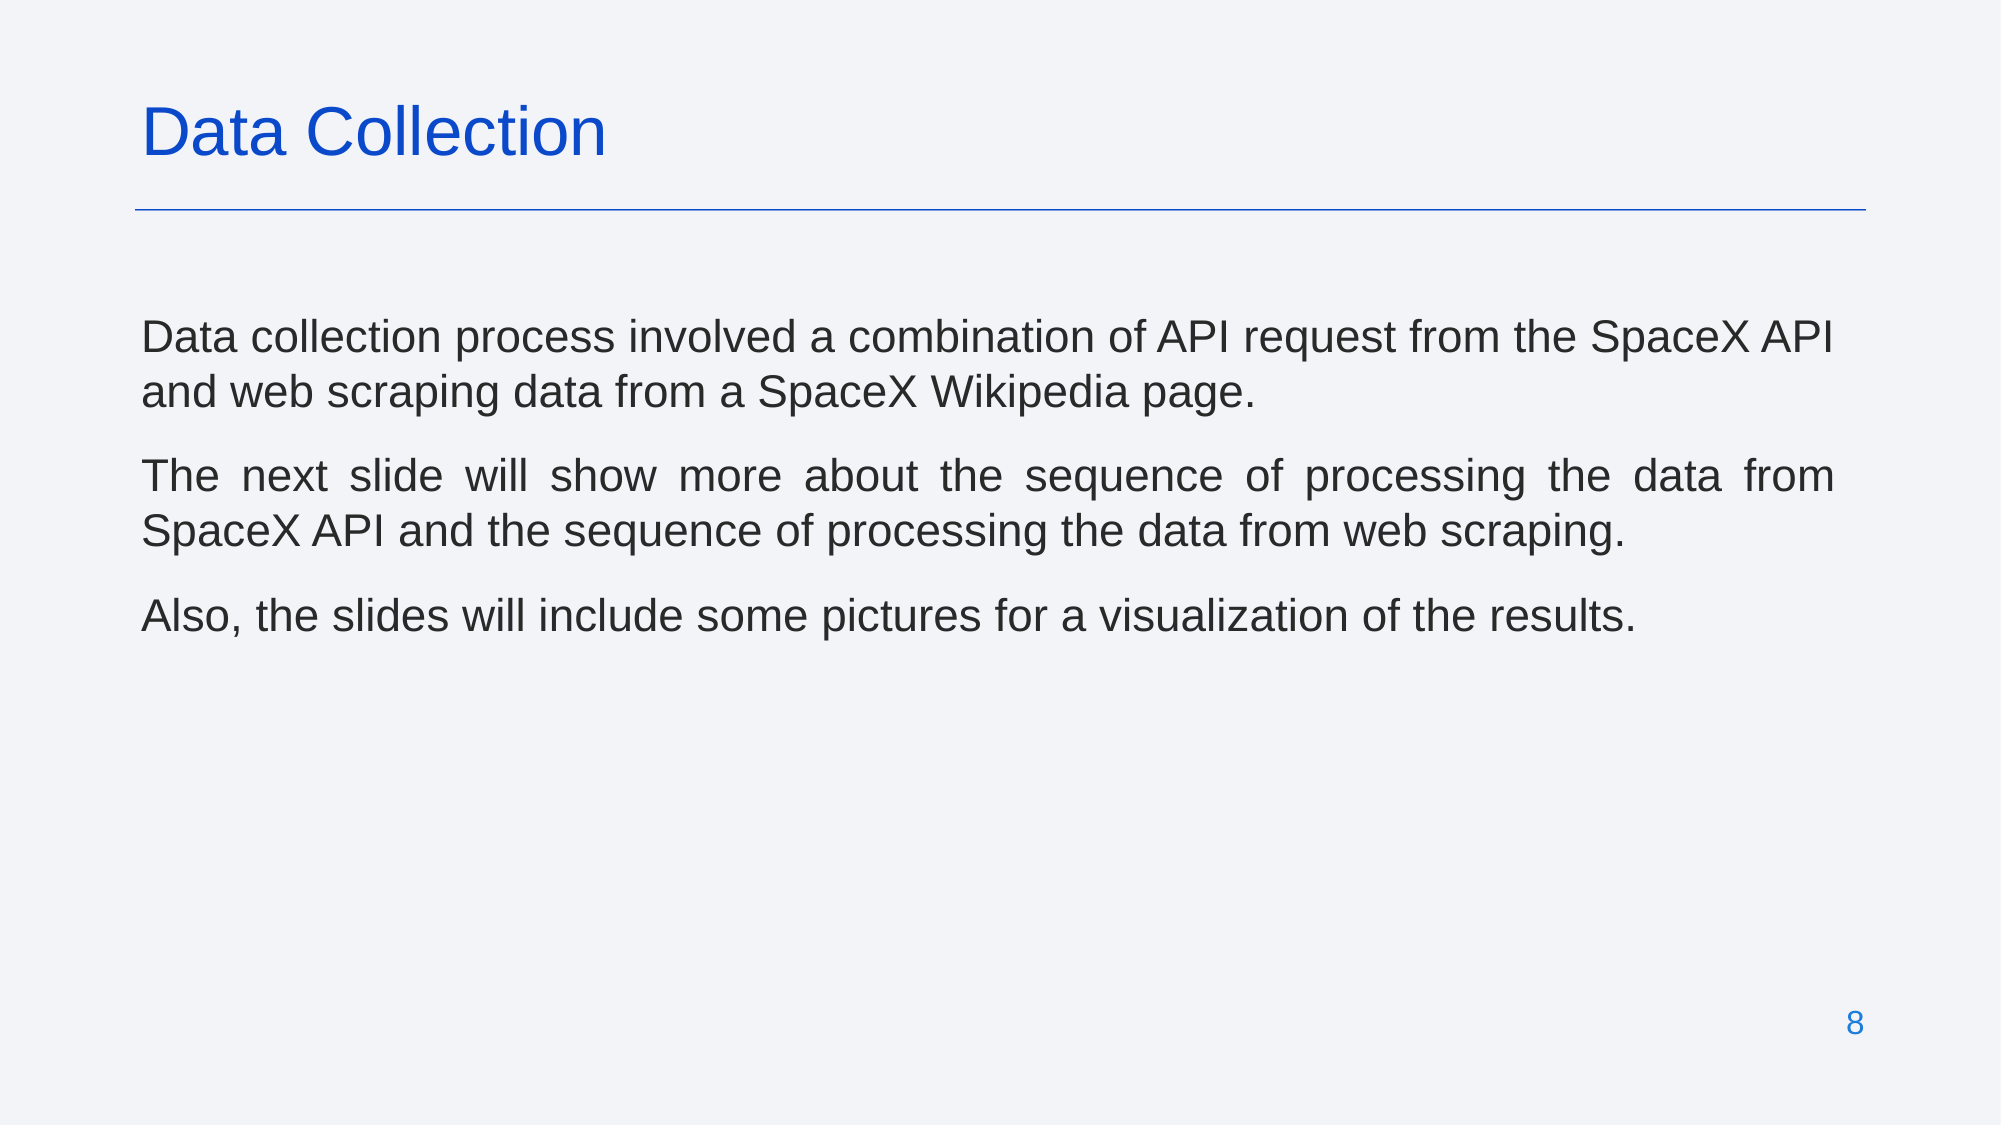

Data Collection
Data collection process involved a combination of API request from the SpaceX API and web scraping data from a SpaceX Wikipedia page.
The next slide will show more about the sequence of processing the data from SpaceX API and the sequence of processing the data from web scraping.
Also, the slides will include some pictures for a visualization of the results.

8